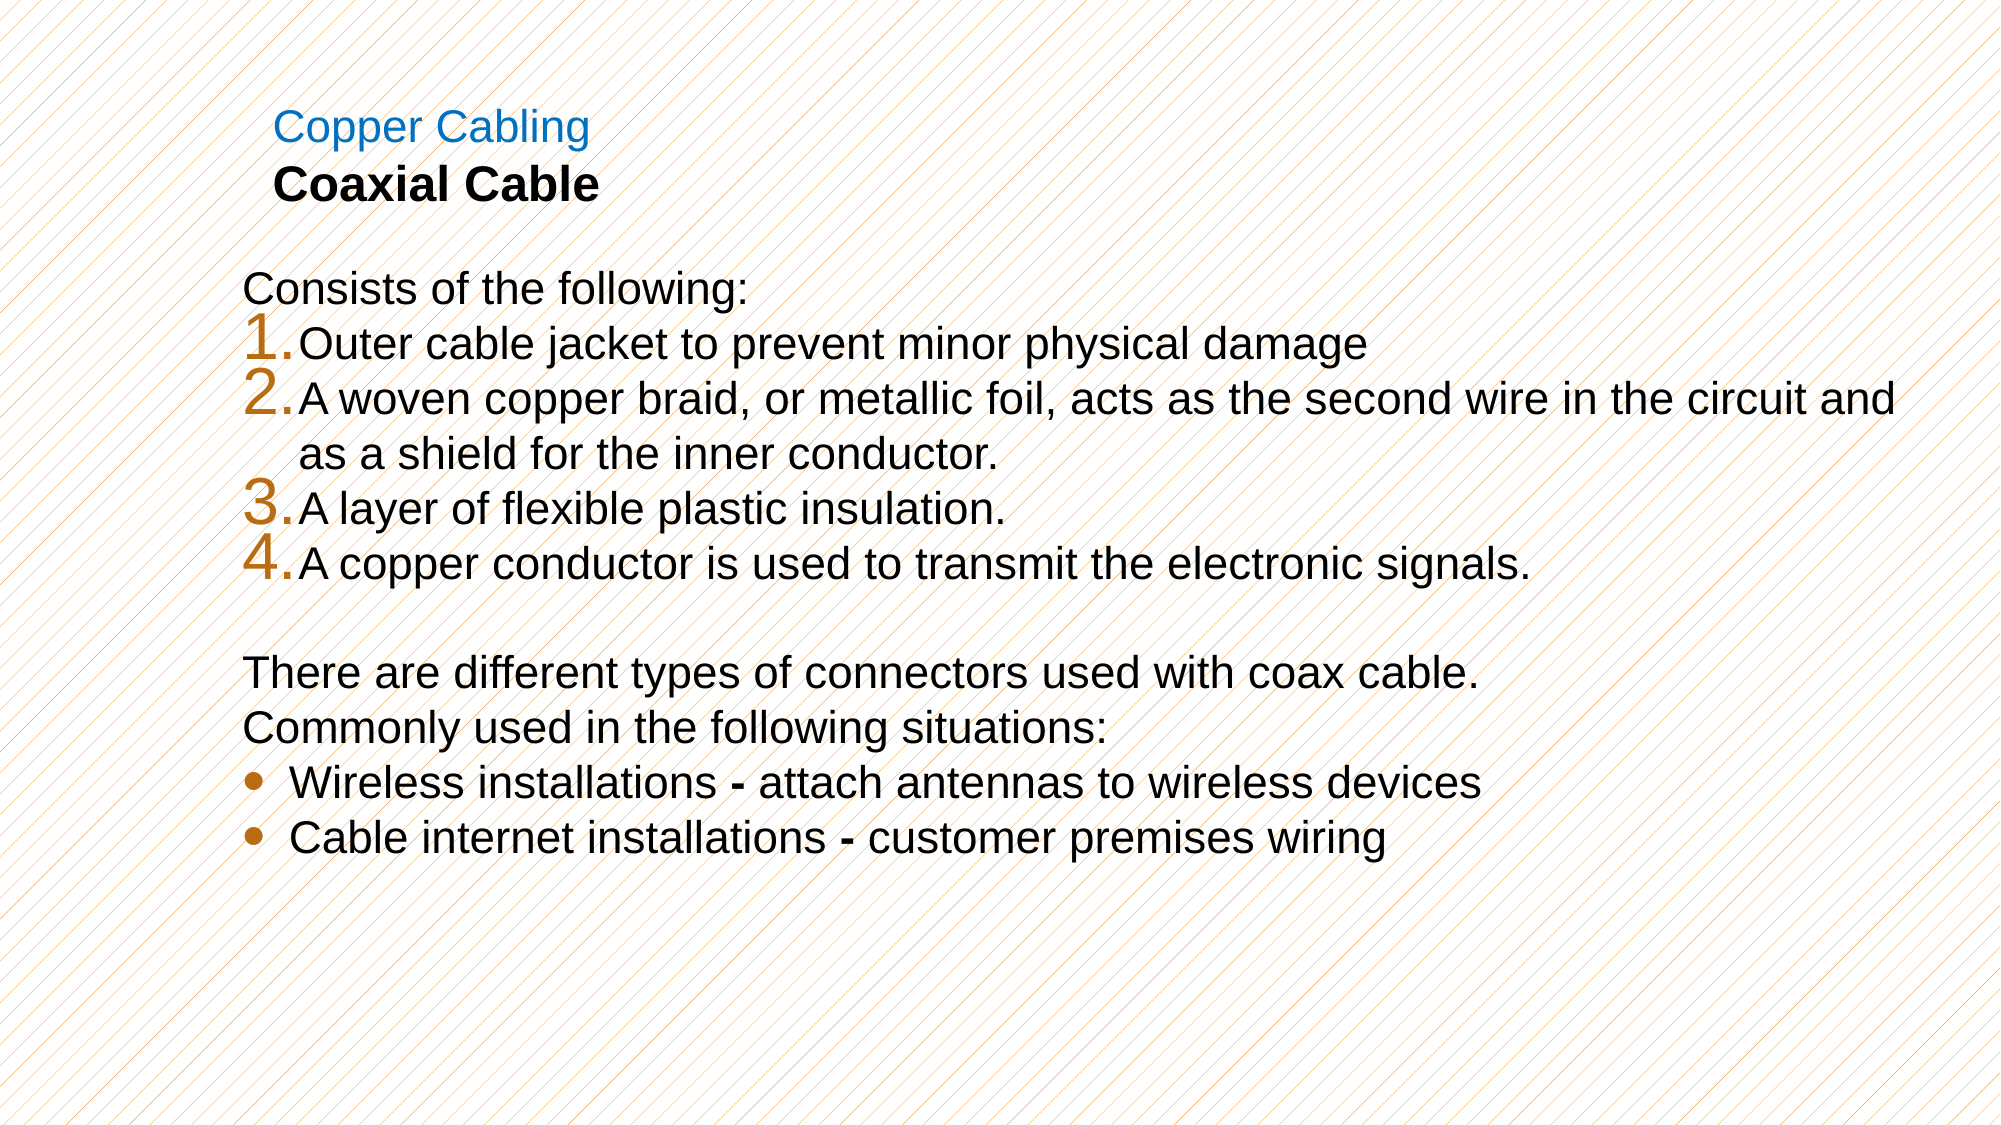

# Copper Cabling Coaxial Cable

Consists of the following:
Outer cable jacket to prevent minor physical damage
A woven copper braid, or metallic foil, acts as the second wire in the circuit and as a shield for the inner conductor.
A layer of flexible plastic insulation.
A copper conductor is used to transmit the electronic signals.

There are different types of connectors used with coax cable.
Commonly used in the following situations:
Wireless installations - attach antennas to wireless devices
Cable internet installations - customer premises wiring